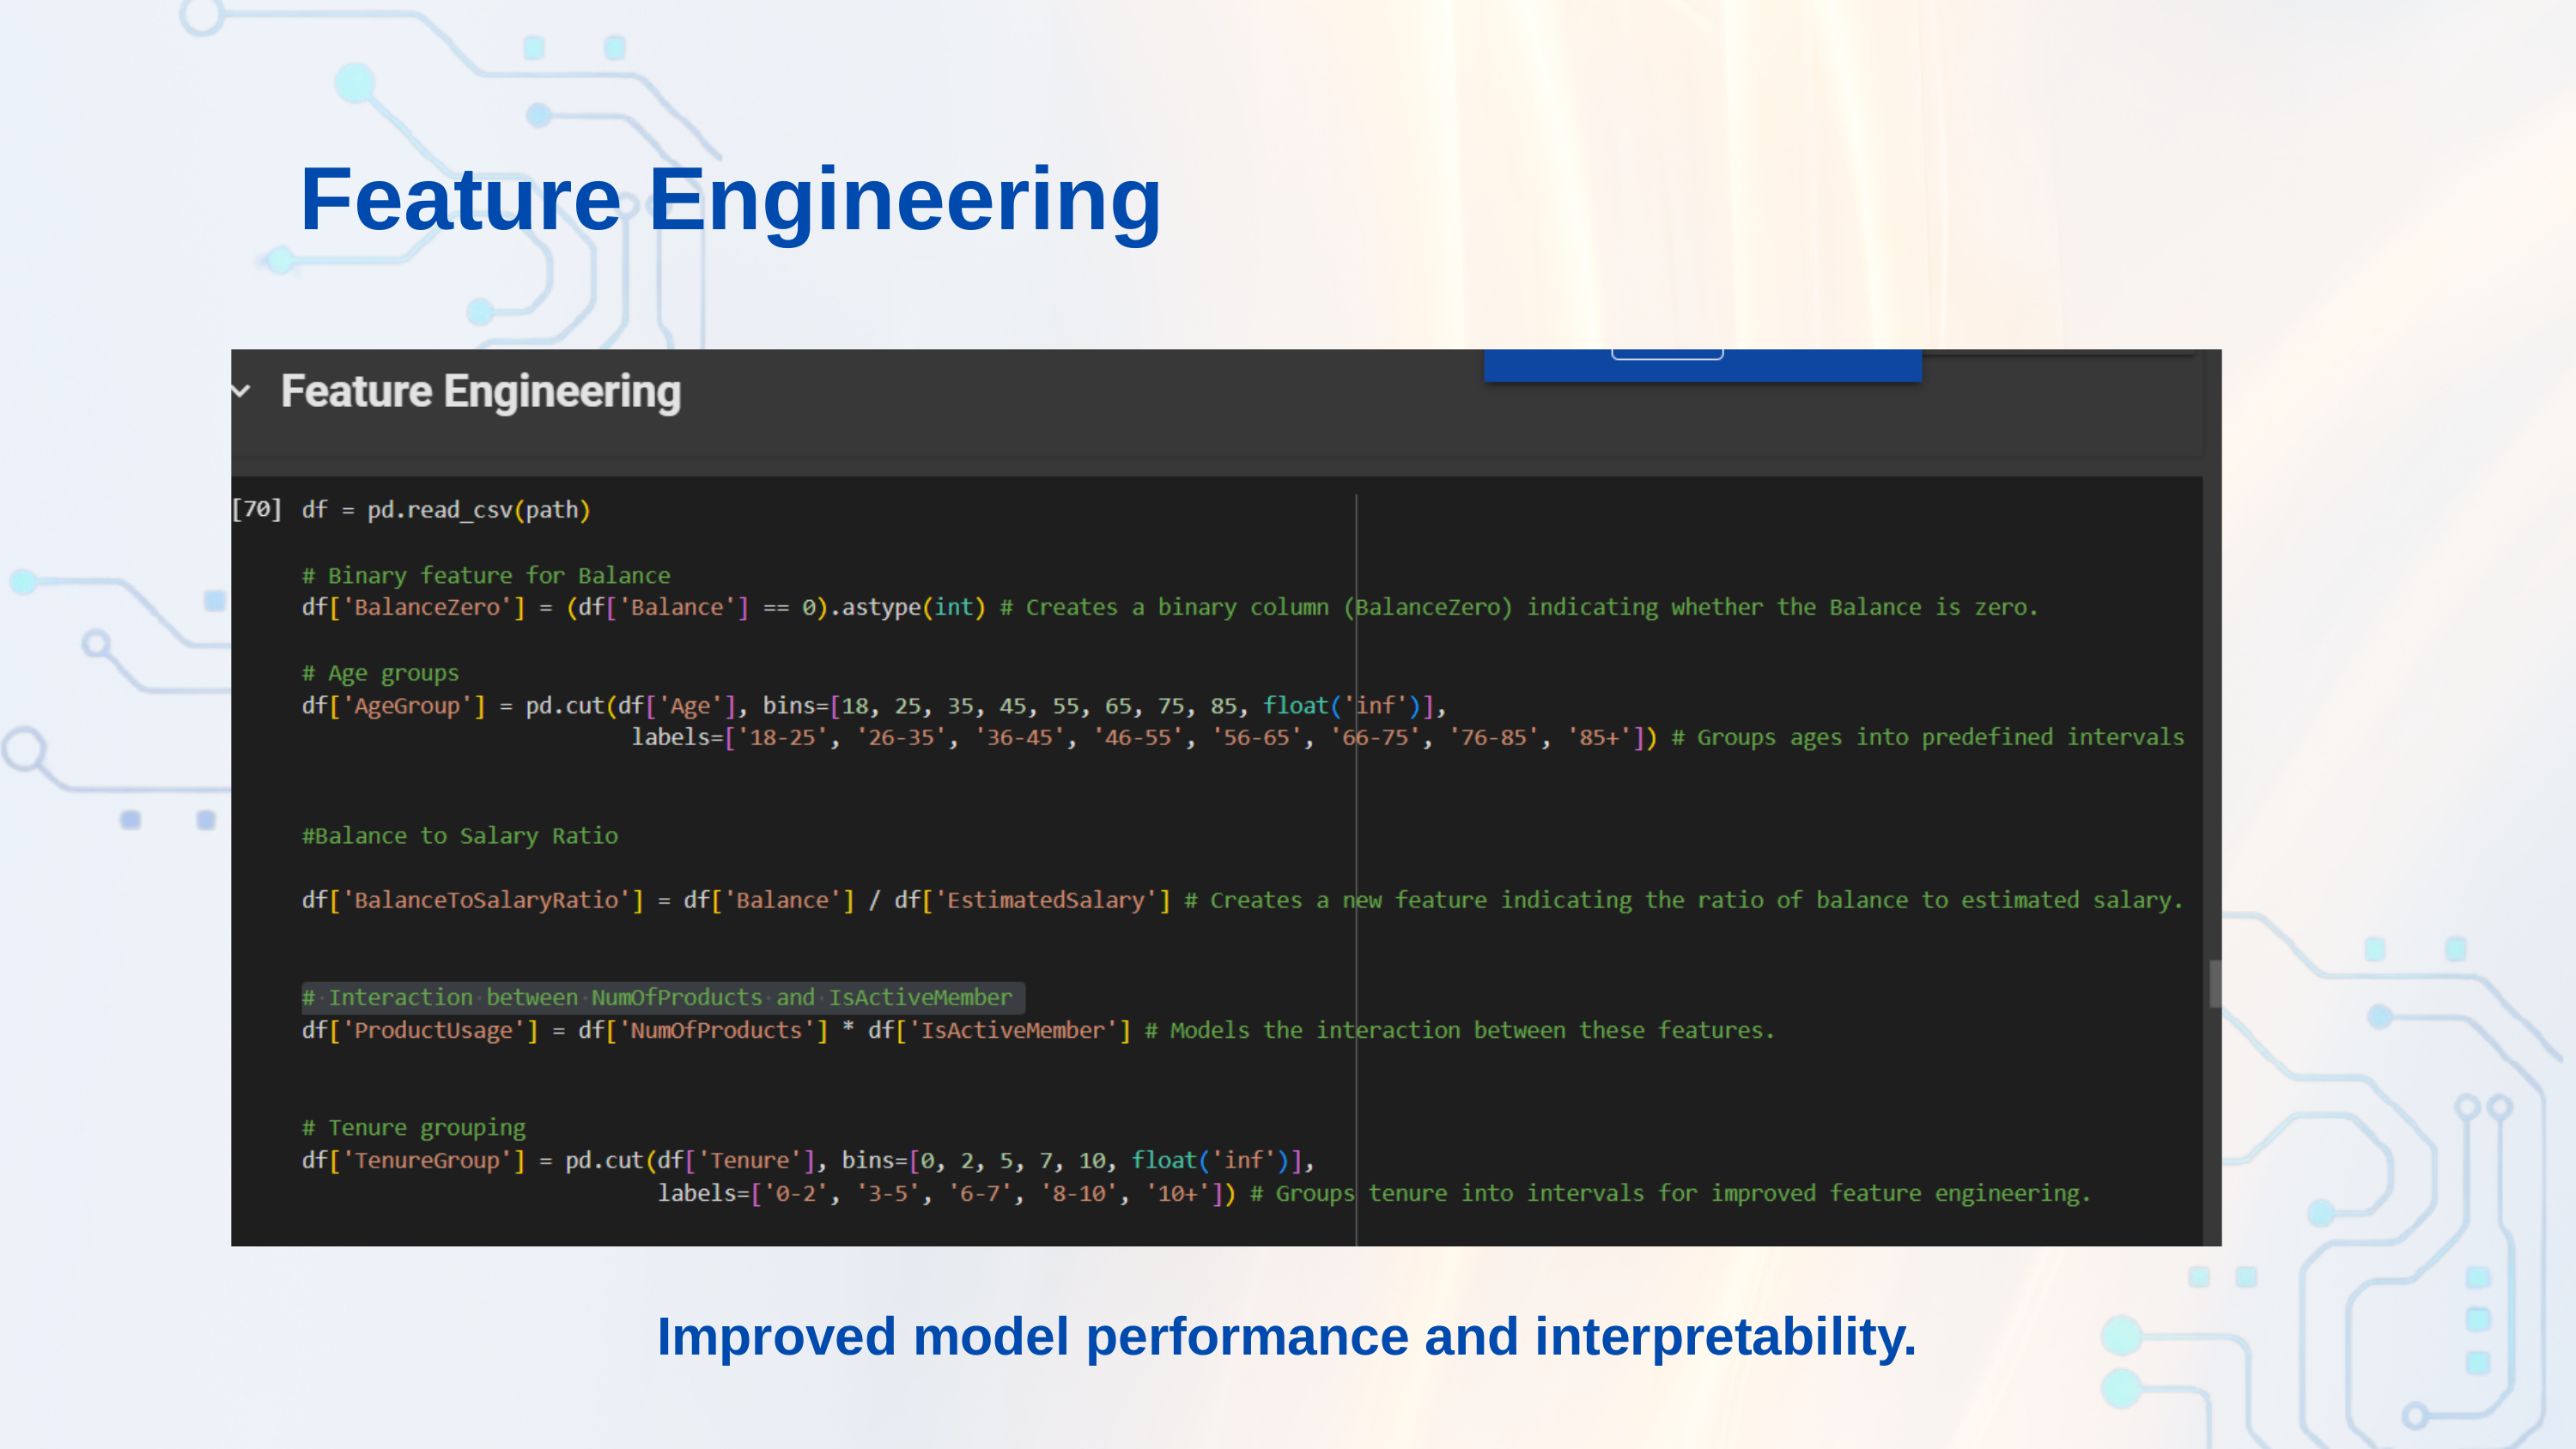

Feature Engineering

Improved model performance and interpretability.